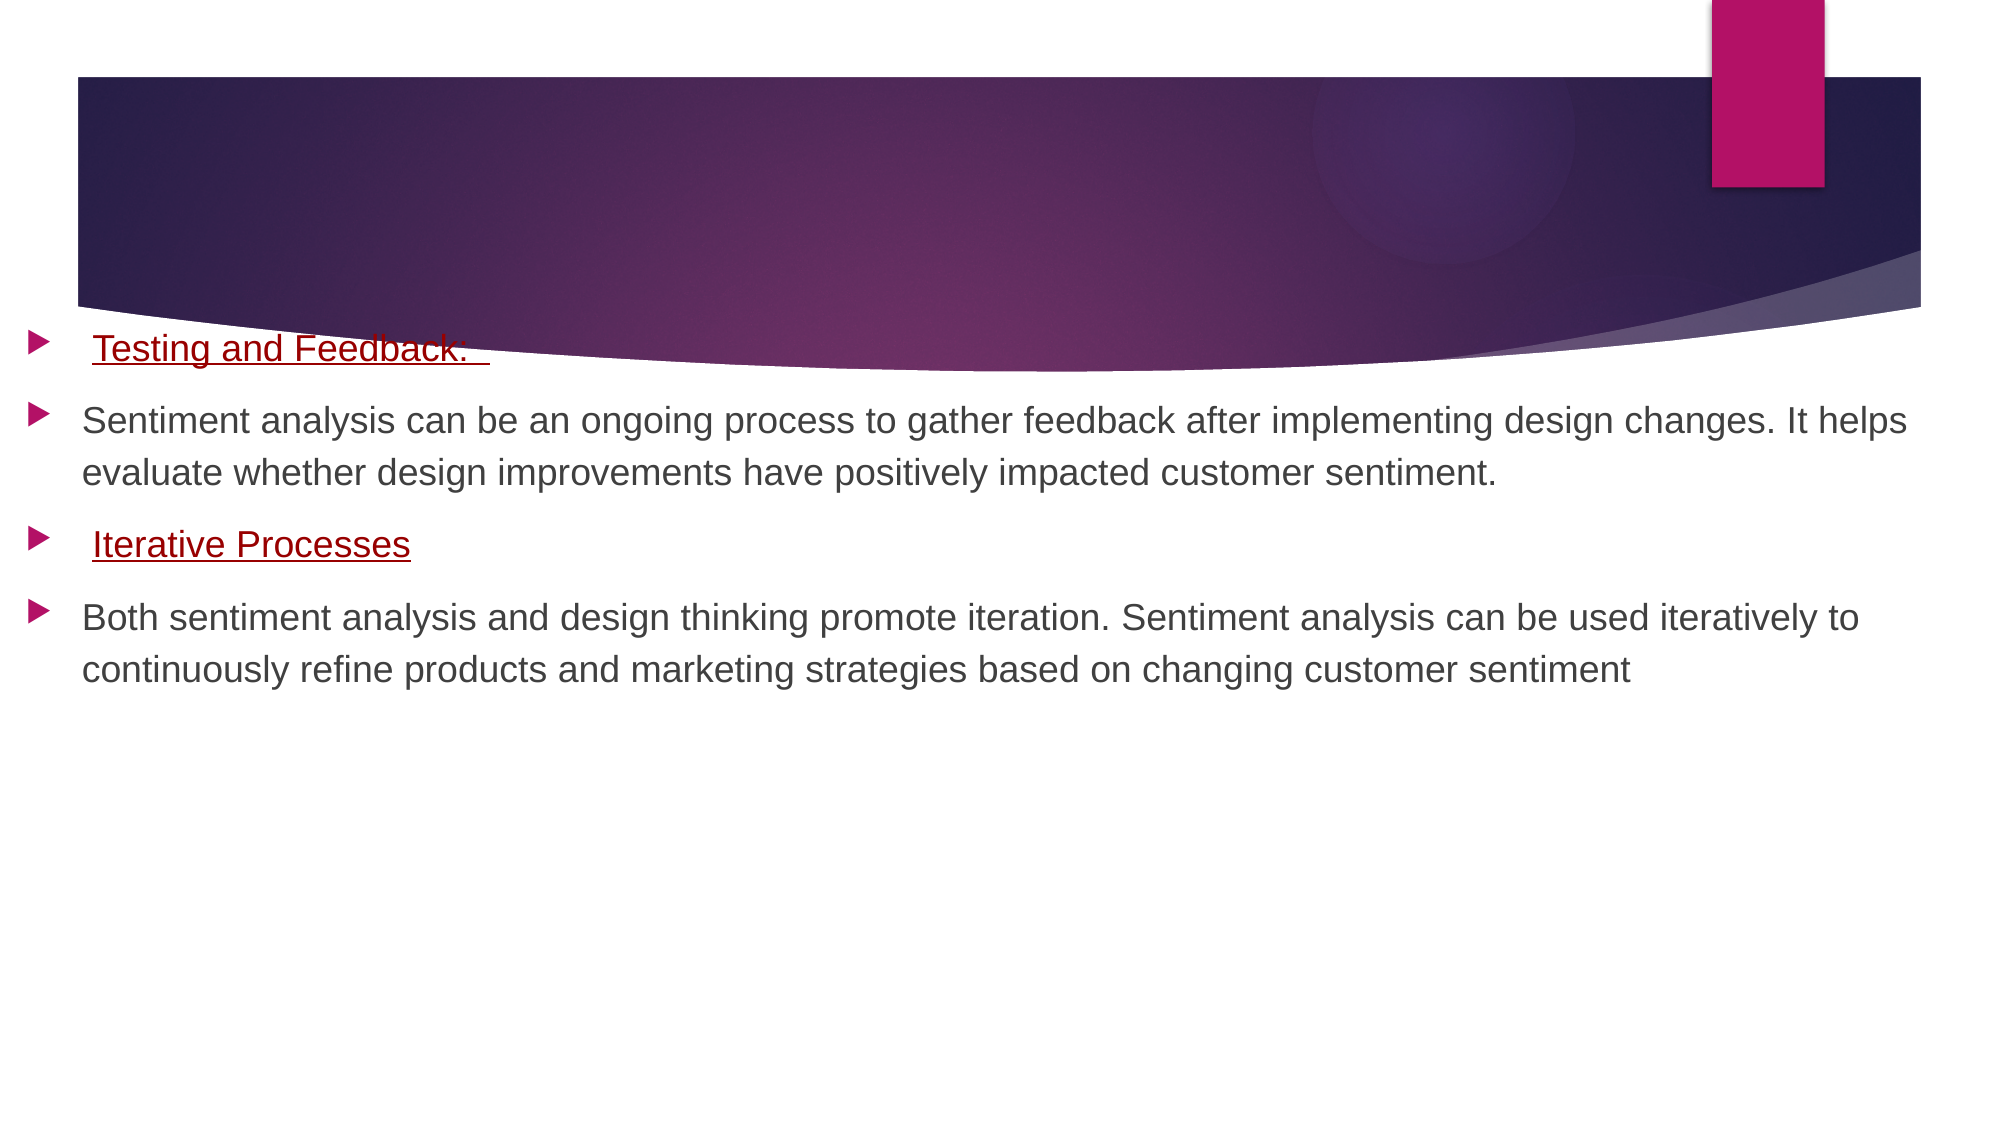

#
 Testing and Feedback:
Sentiment analysis can be an ongoing process to gather feedback after implementing design changes. It helps evaluate whether design improvements have positively impacted customer sentiment.
 Iterative Processes
Both sentiment analysis and design thinking promote iteration. Sentiment analysis can be used iteratively to continuously refine products and marketing strategies based on changing customer sentiment